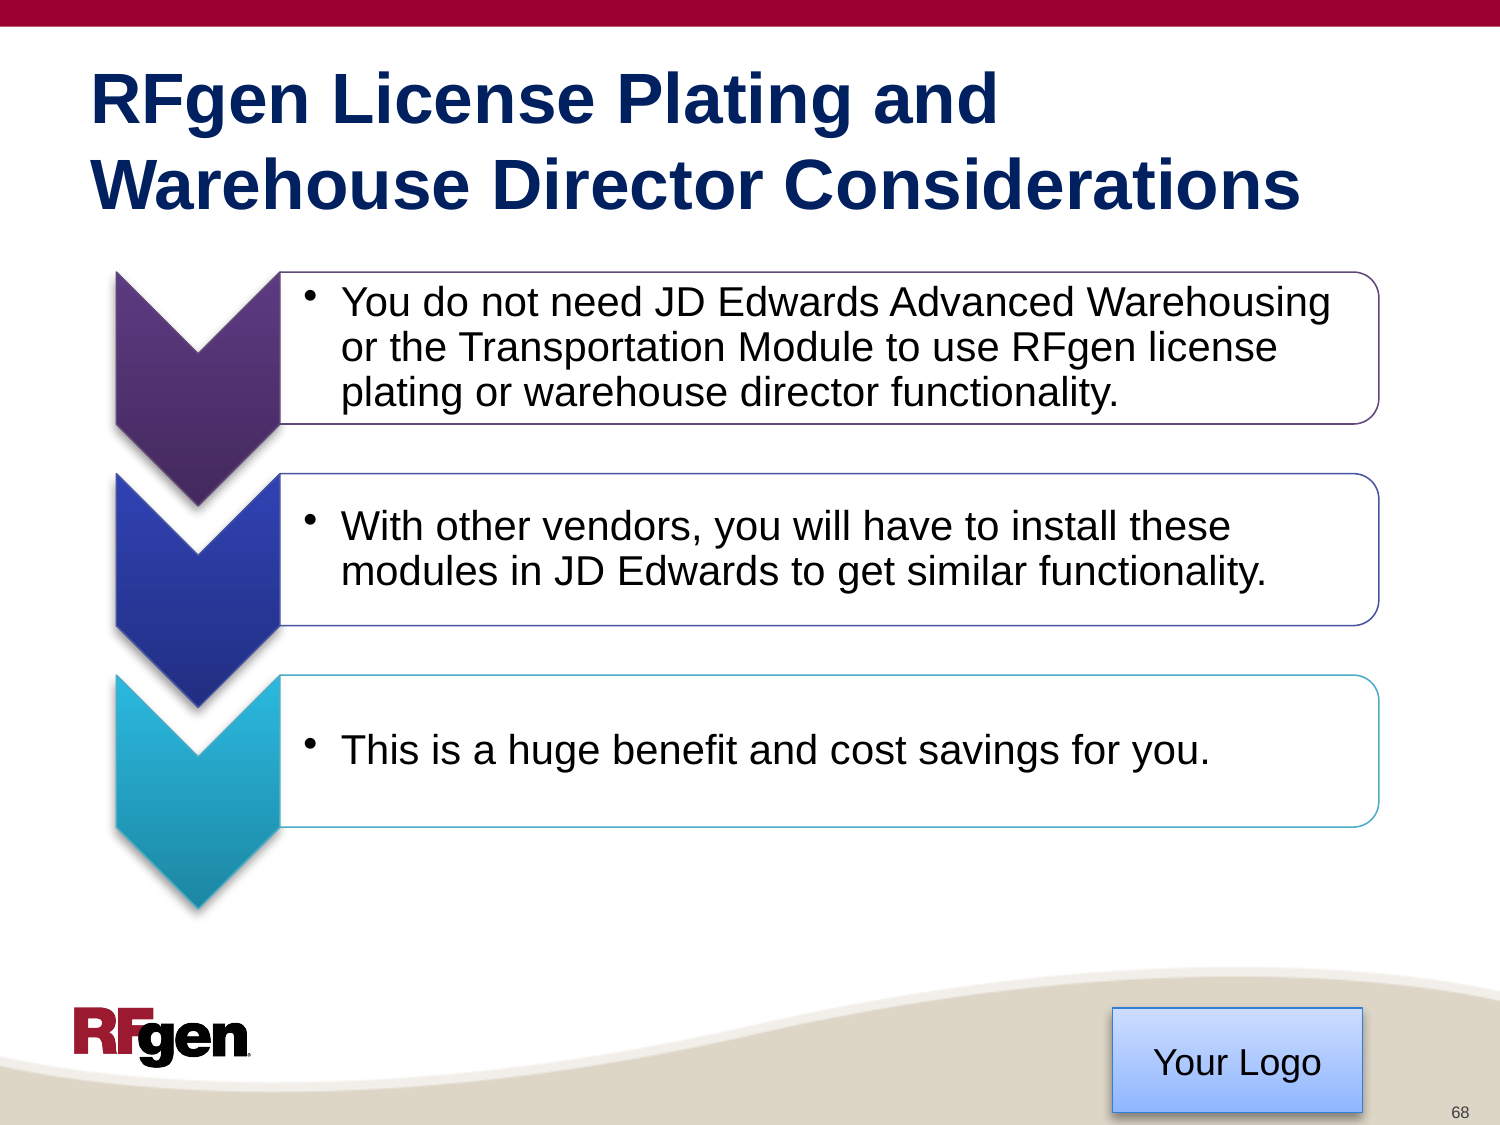

# RFgen License Plating and Warehouse Director Considerations

You do not need JD Edwards Advanced Warehousing or the Transportation Module to use RFgen license plating or warehouse director functionality.

With other vendors, you will have to install these modules in JD Edwards to get similar functionality.

This is a huge benefit and cost savings for you.
68